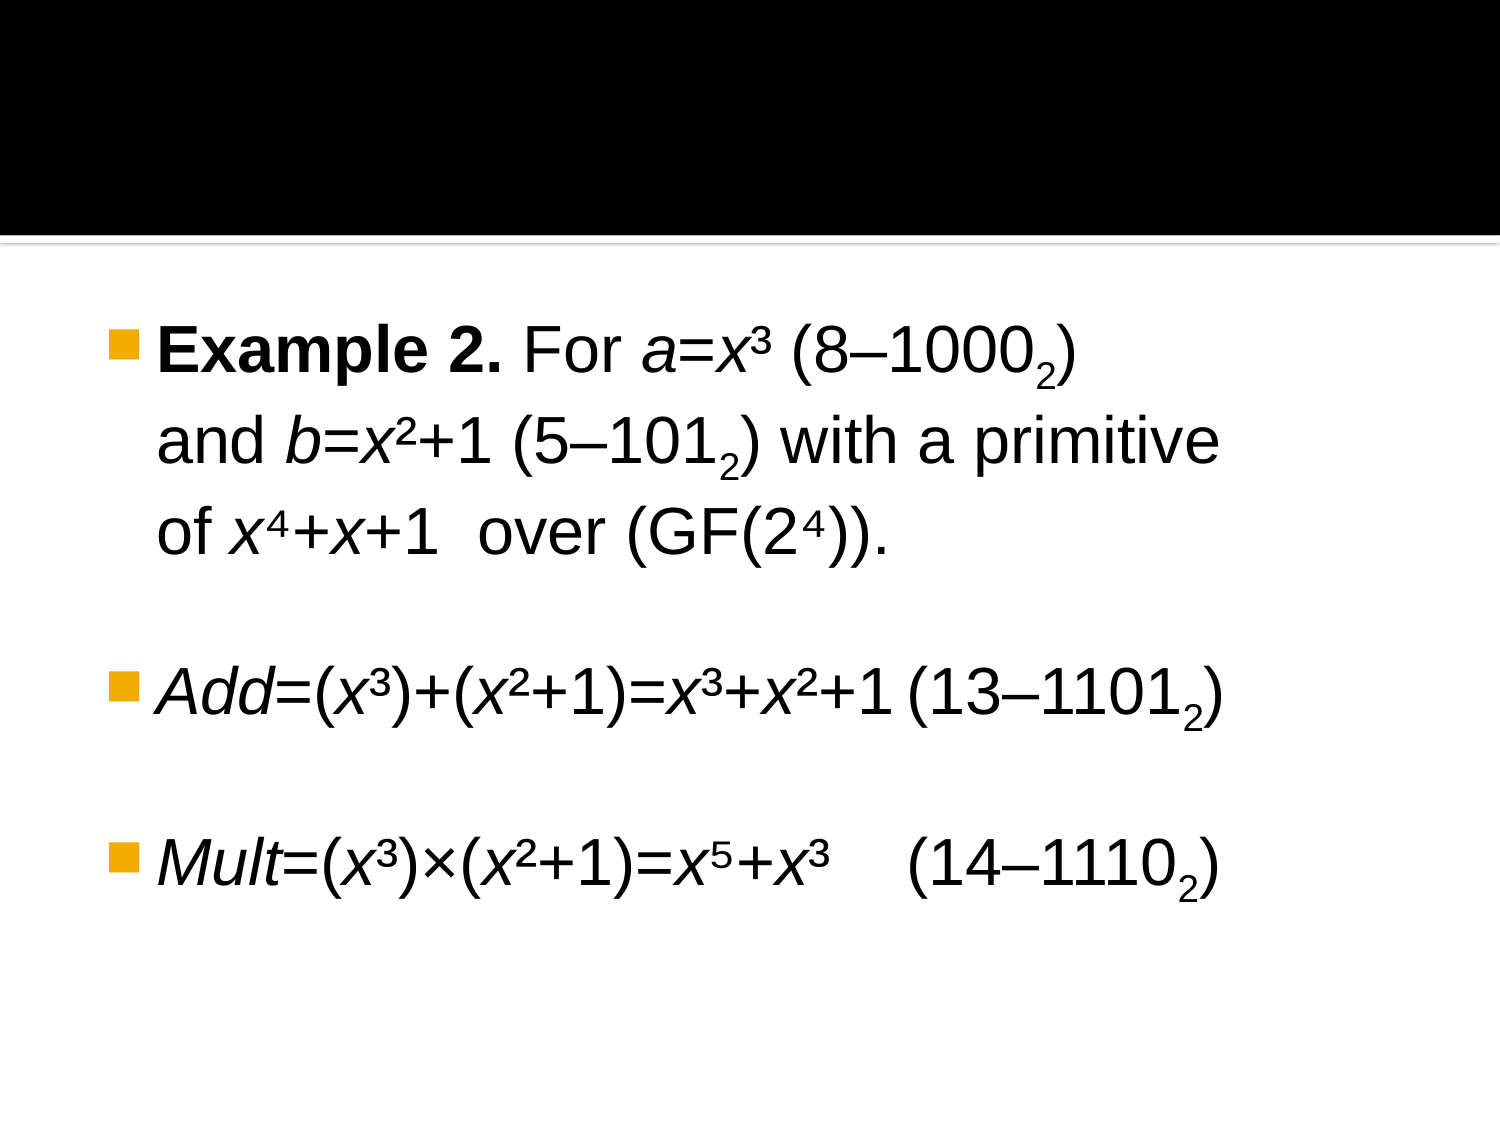

#
Example 2. For a=x³ (8–10002) and b=x²+1 (5–1012) with a primitive of x⁴+x+1  over (GF(2⁴)).
Add=(x³)+(x²+1)=x³+x²+1	(13–11012)
Mult=(x³)×(x²+1)=x⁵+x³	(14–11102)